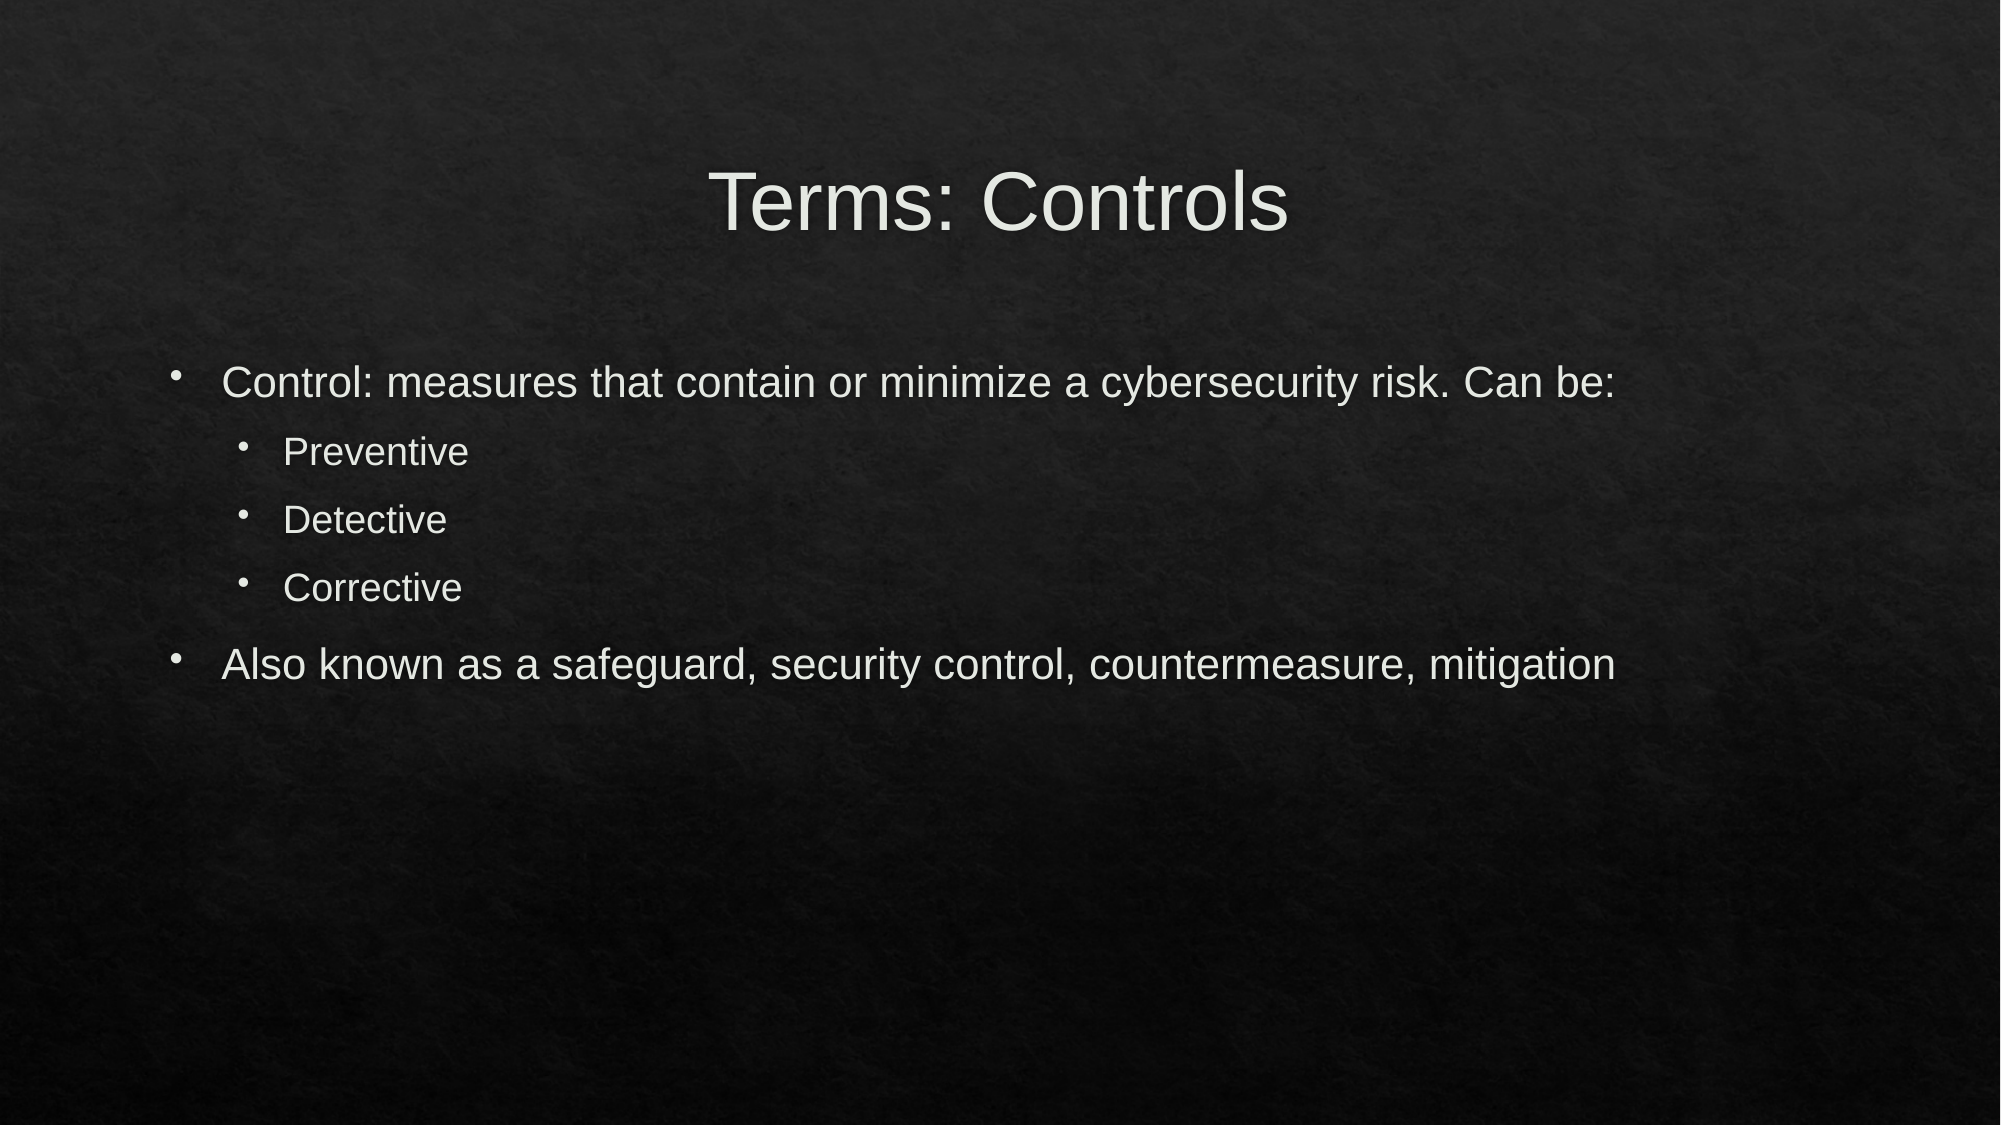

# Terms: Controls
Control: measures that contain or minimize a cybersecurity risk. Can be:
Preventive
Detective
Corrective
Also known as a safeguard, security control, countermeasure, mitigation